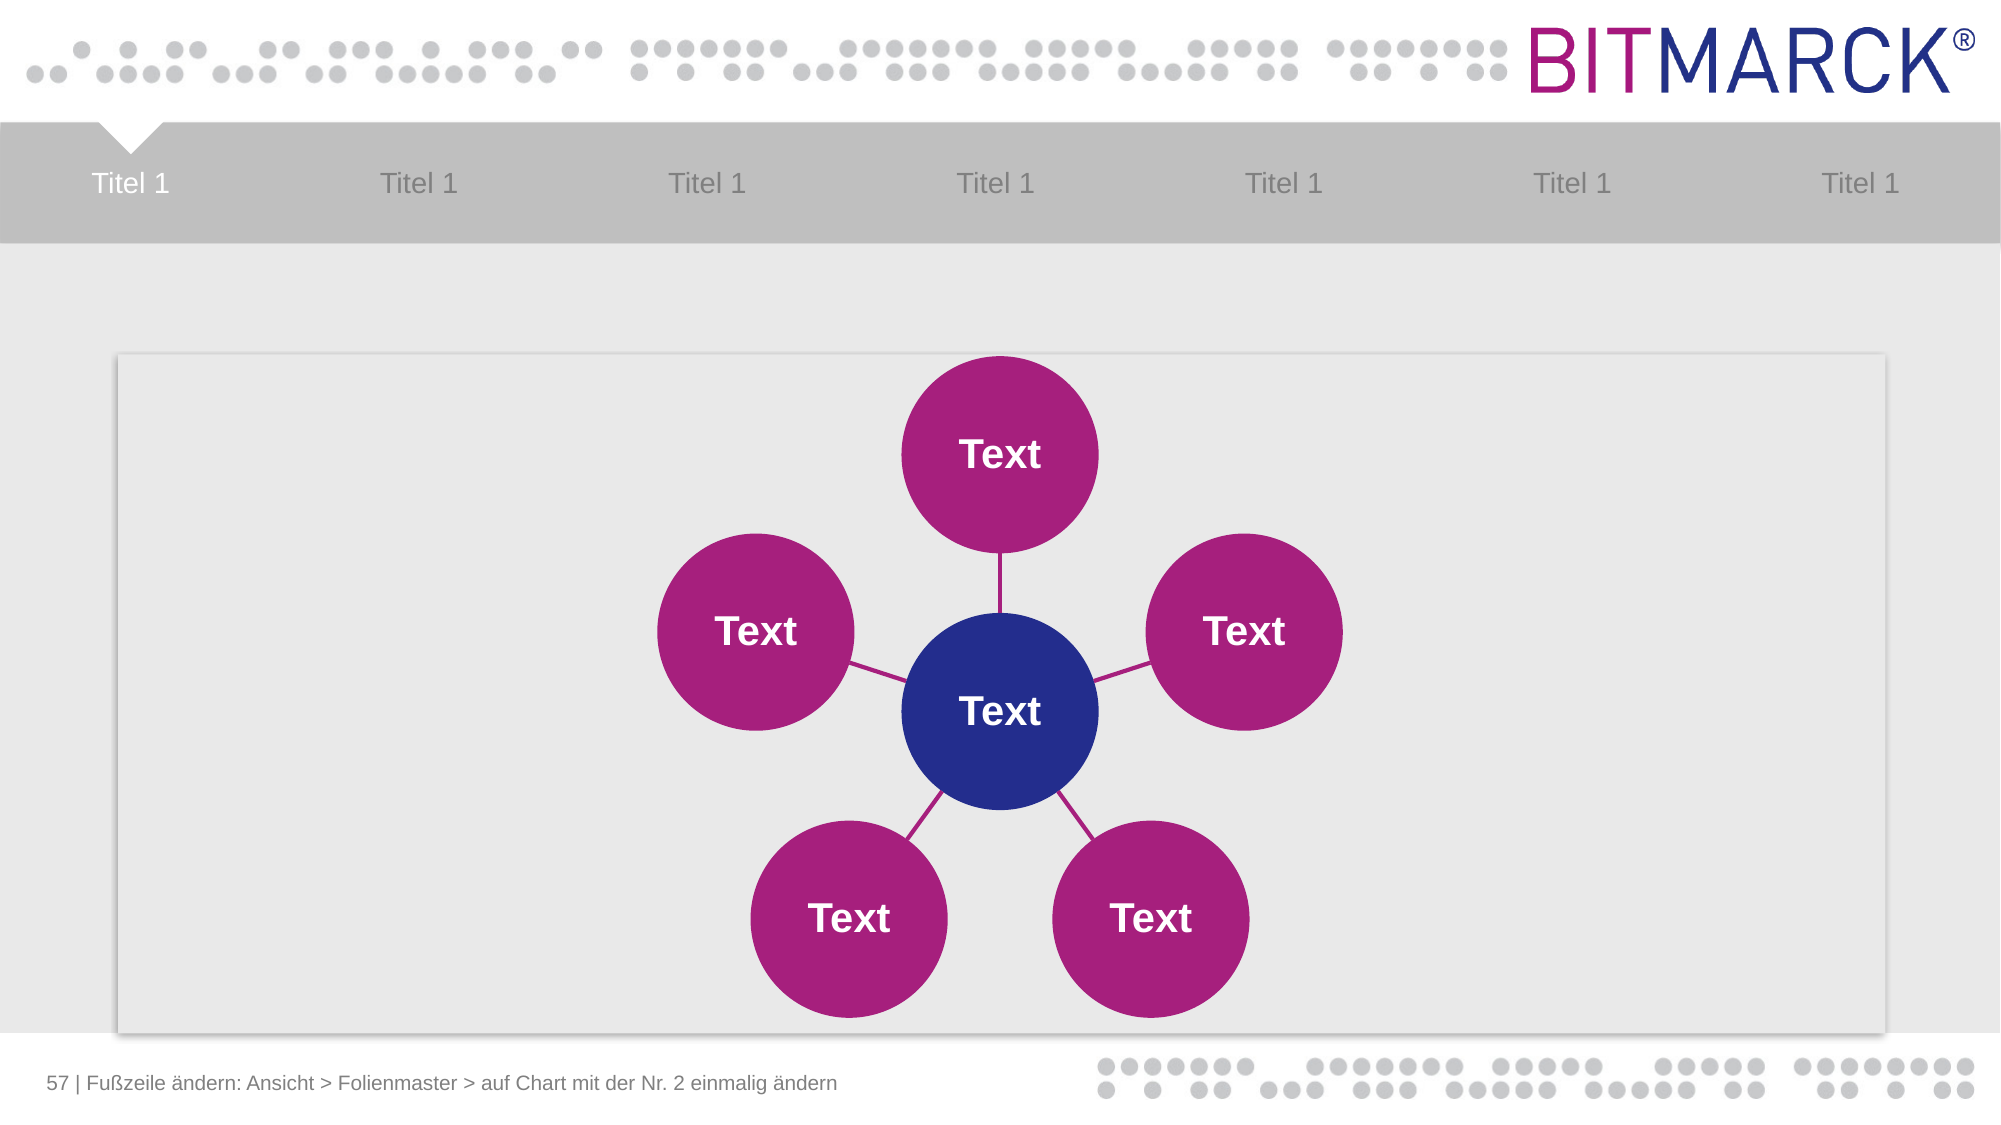

#
Text

Text

Text

Text

Text

Text